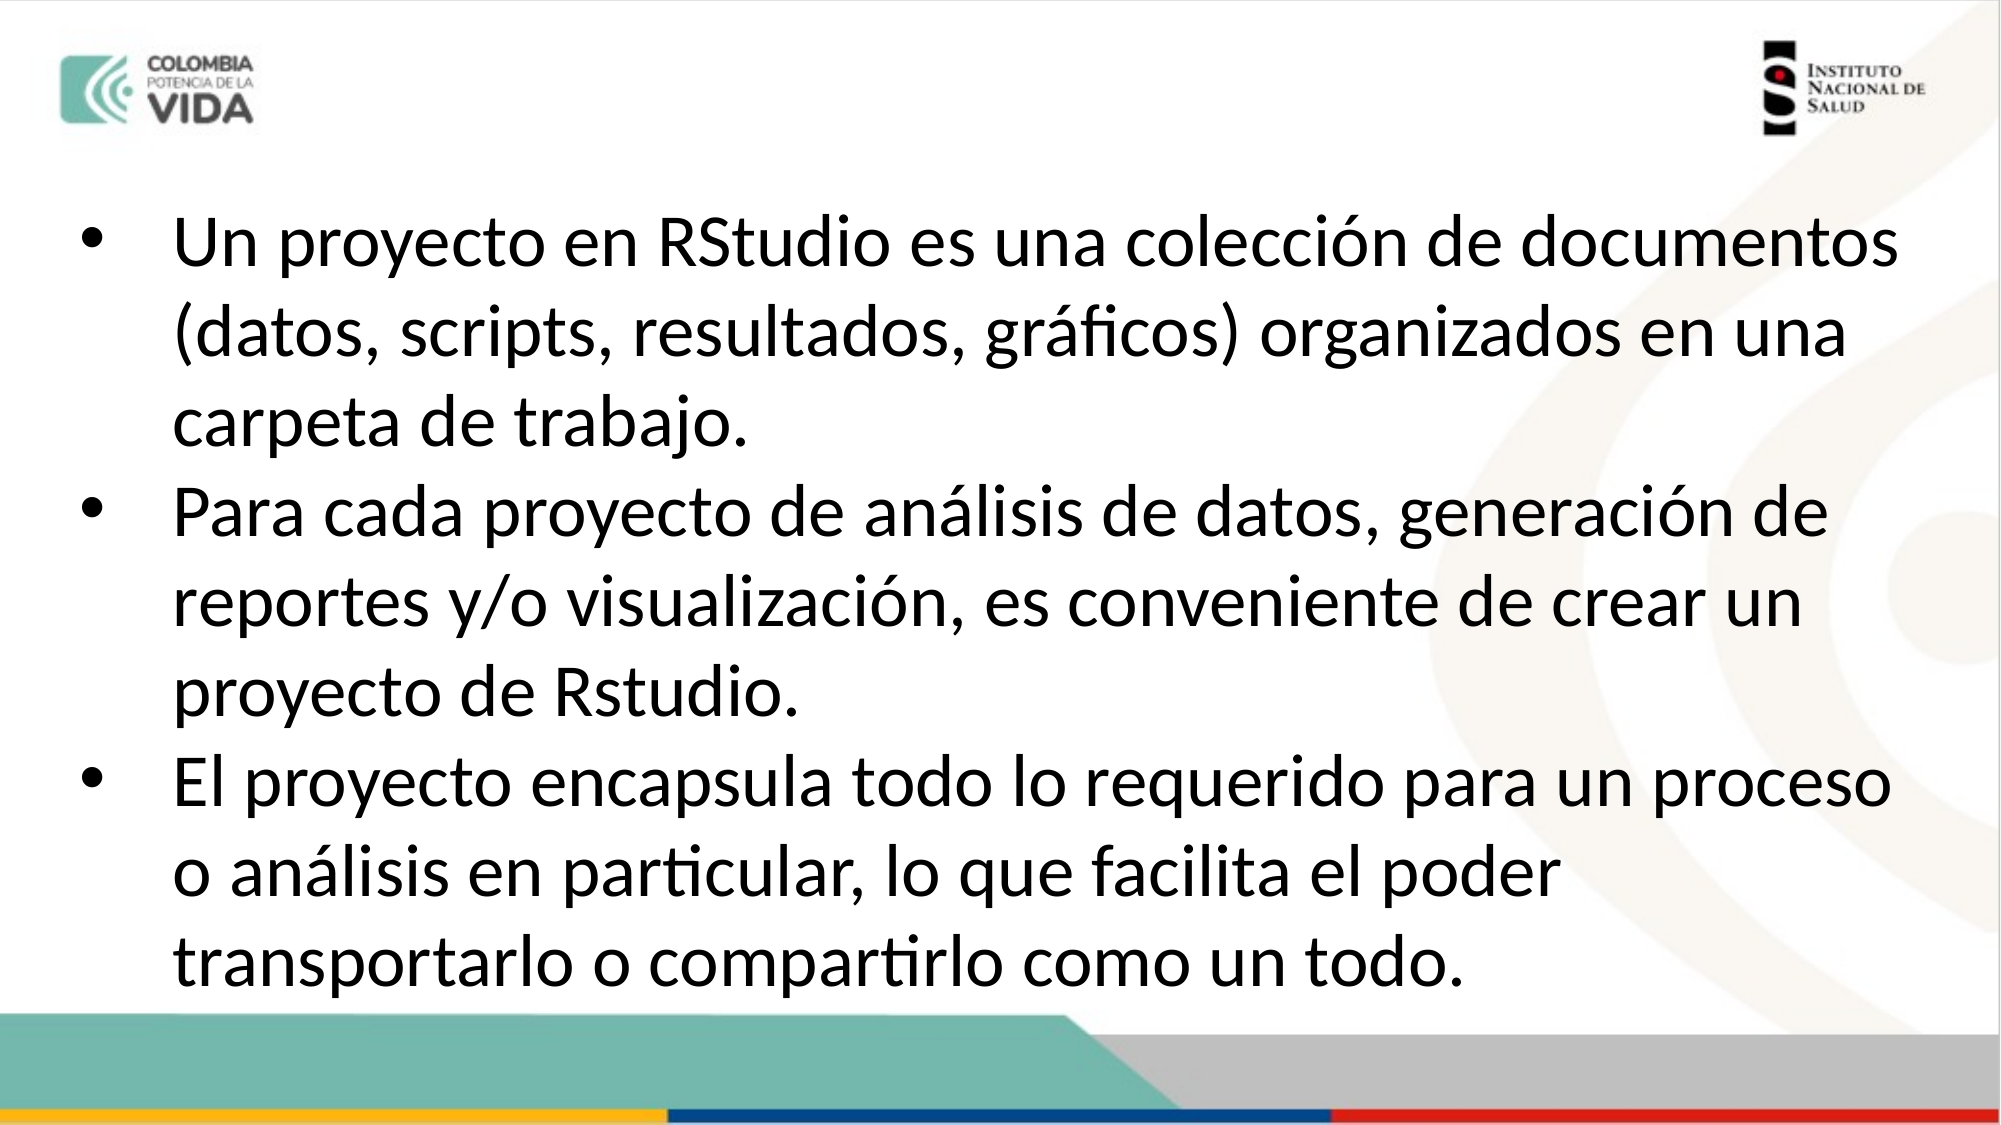

Un proyecto en RStudio es una colección de documentos (datos, scripts, resultados, gráficos) organizados en una carpeta de trabajo.
Para cada proyecto de análisis de datos, generación de reportes y/o visualización, es conveniente de crear un proyecto de Rstudio.
El proyecto encapsula todo lo requerido para un proceso o análisis en particular, lo que facilita el poder transportarlo o compartirlo como un todo.